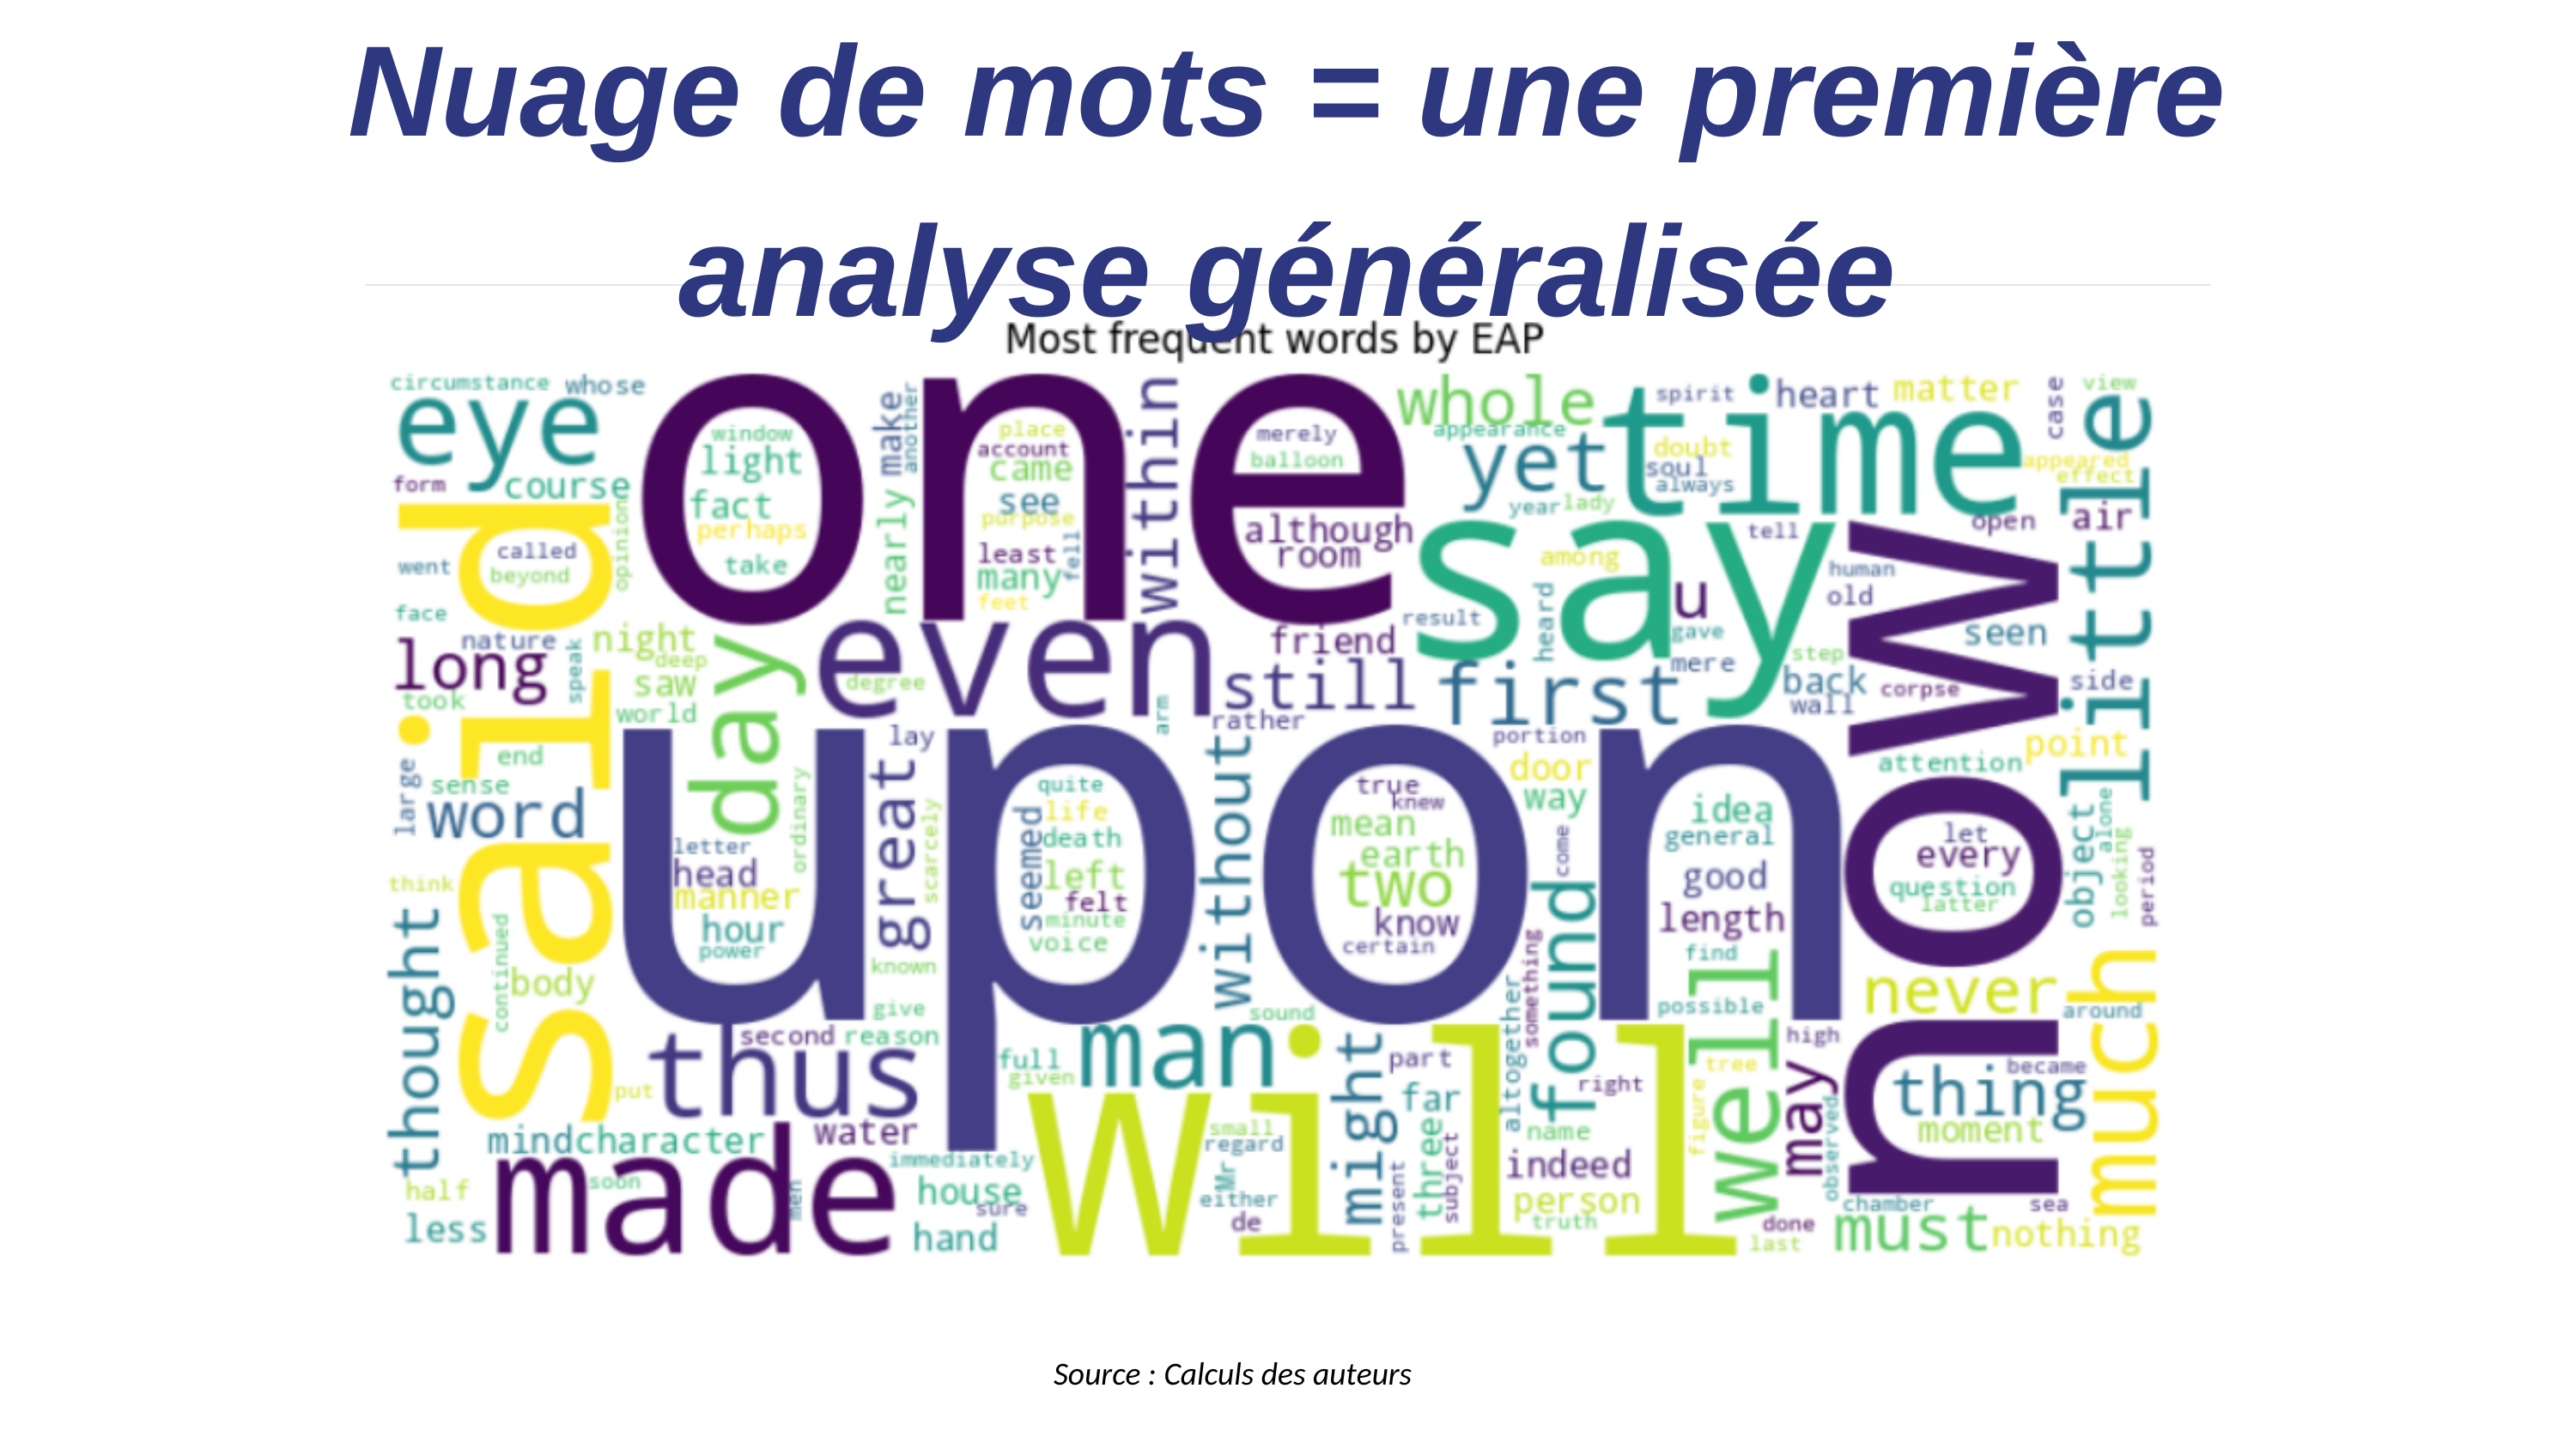

Nuage de mots = une première analyse généralisée

Source : Calculs des auteurs